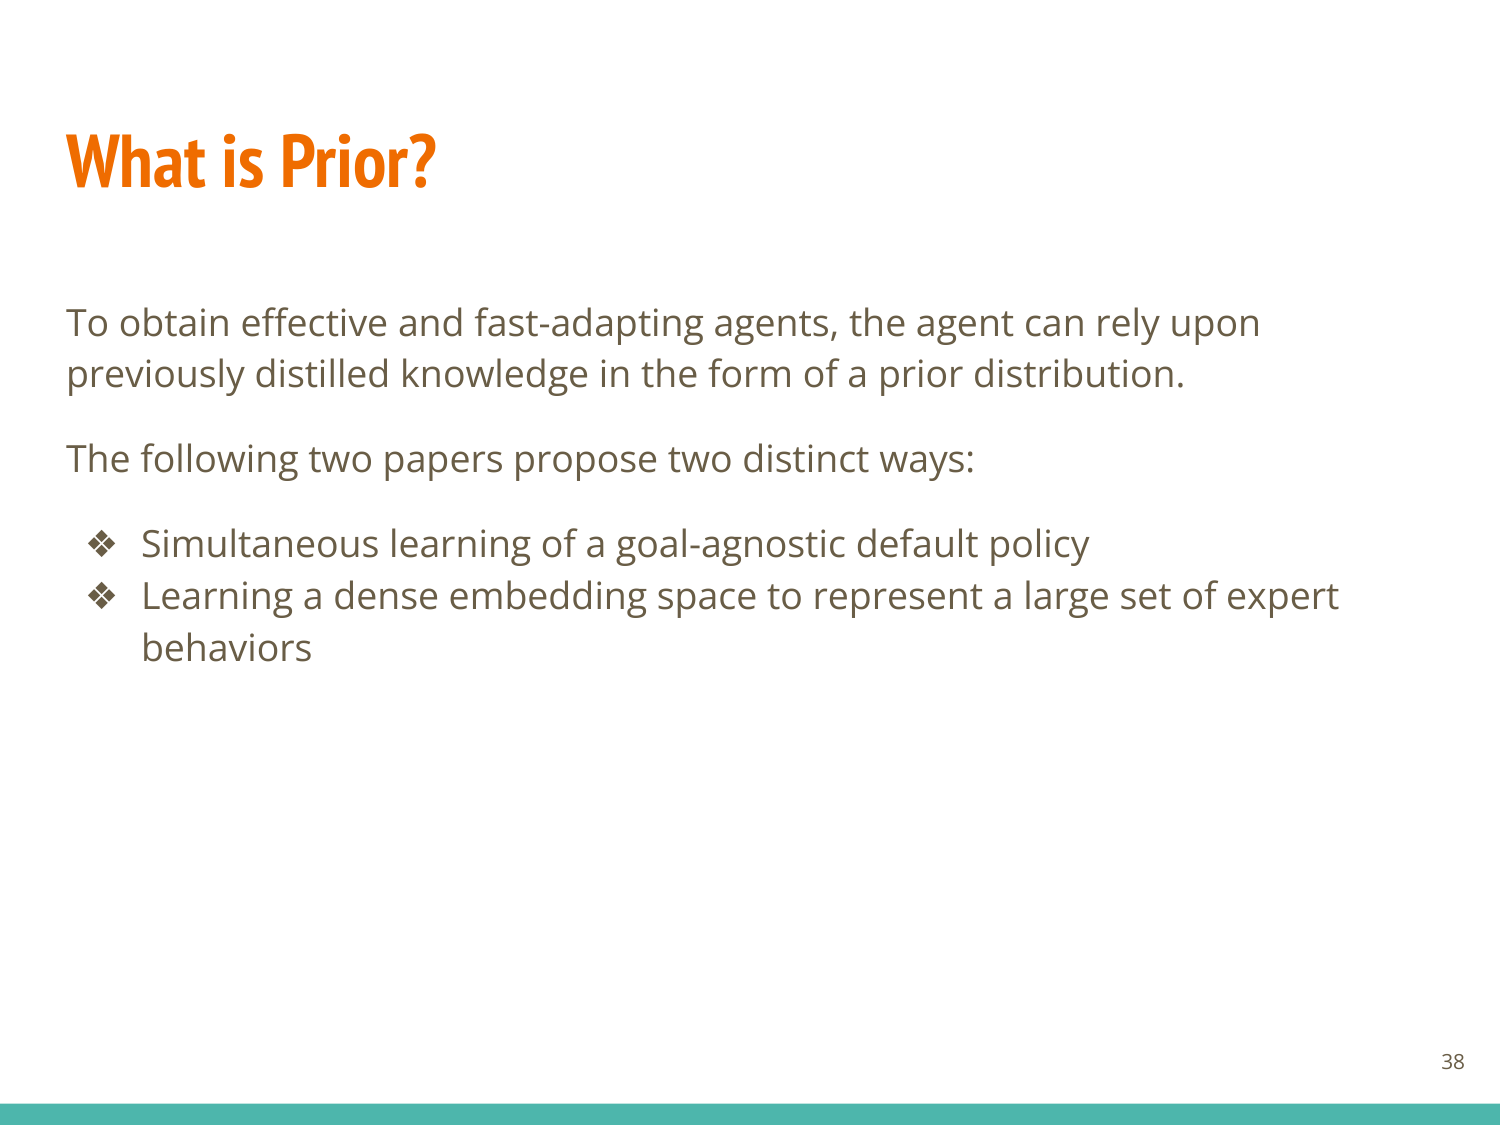

# What is Prior?
To obtain effective and fast-adapting agents, the agent can rely upon previously distilled knowledge in the form of a prior distribution.
The following two papers propose two distinct ways:
Simultaneous learning of a goal-agnostic default policy
Learning a dense embedding space to represent a large set of expert behaviors
38